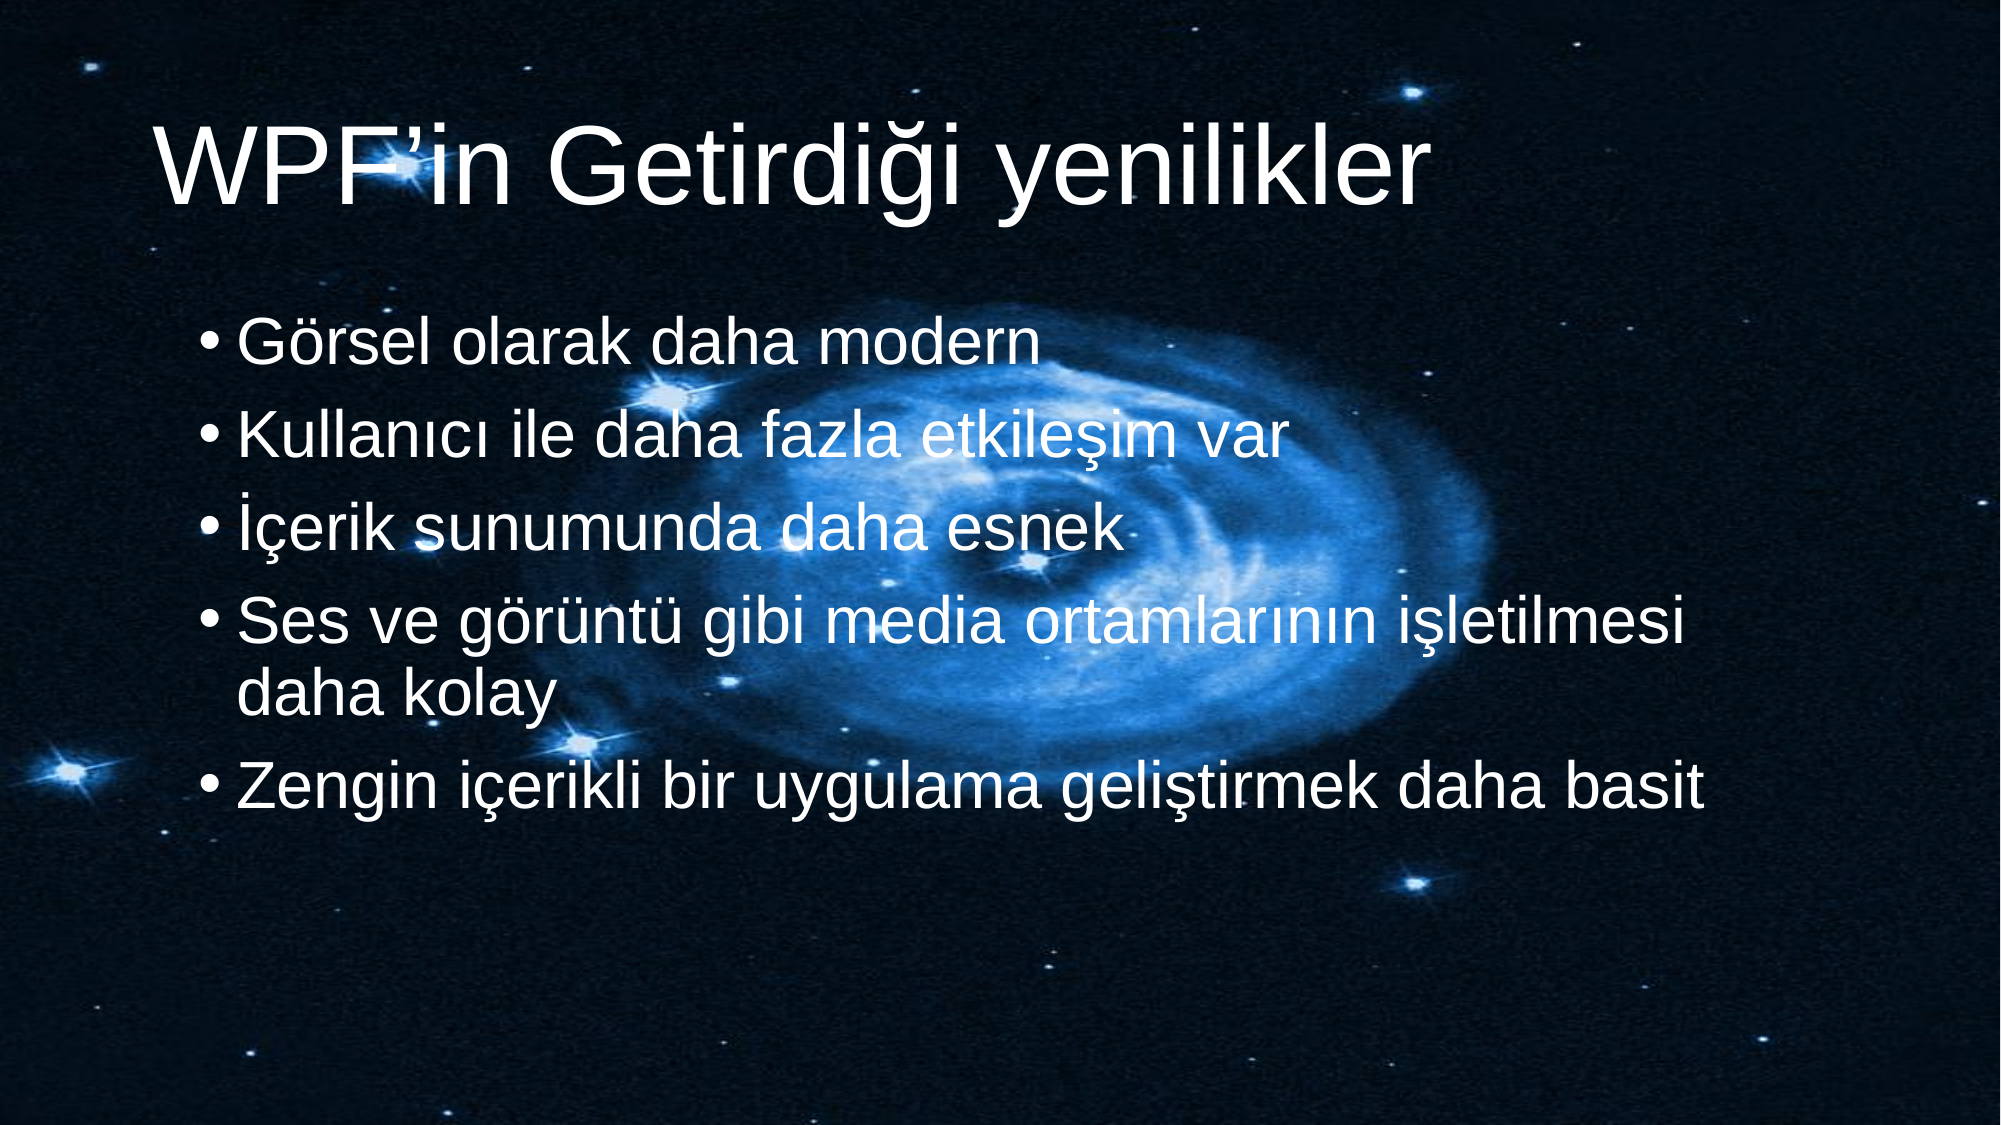

# WPF’in Getirdiği yenilikler
Görsel olarak daha modern
Kullanıcı ile daha fazla etkileşim var
İçerik sunumunda daha esnek
Ses ve görüntü gibi media ortamlarının işletilmesi daha kolay
Zengin içerikli bir uygulama geliştirmek daha basit